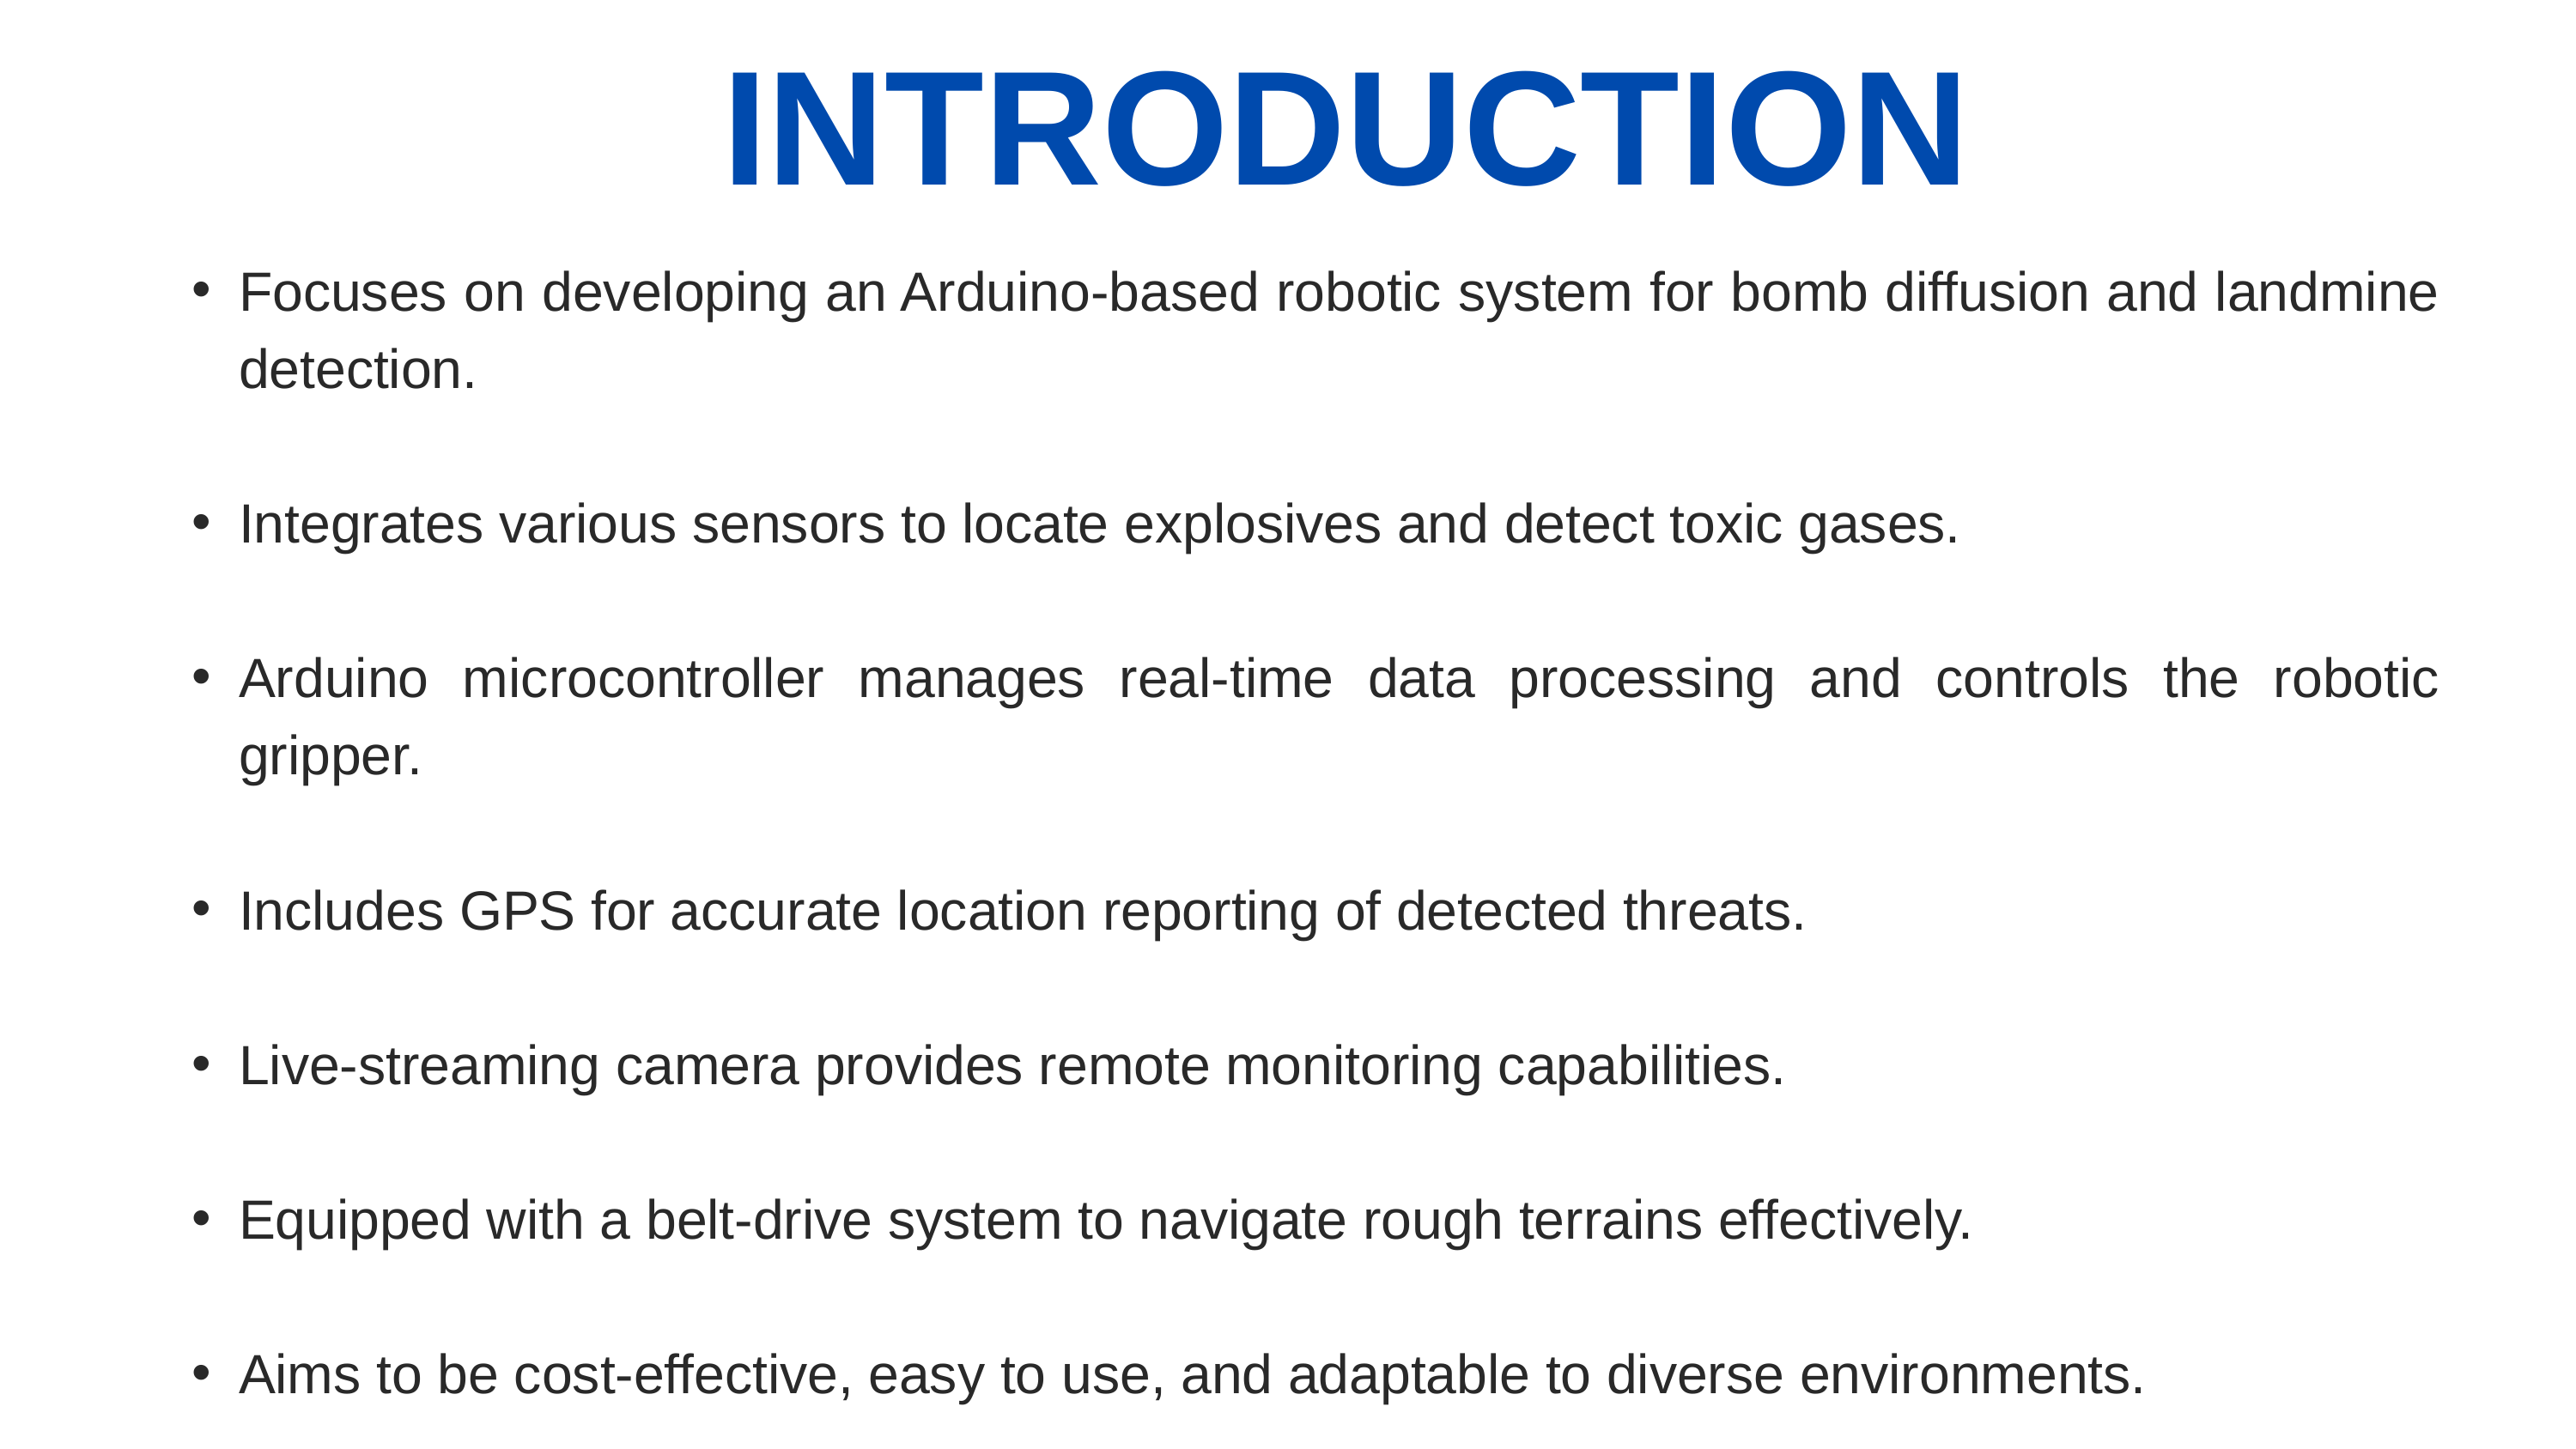

INTRODUCTION

Focuses on developing an Arduino-based robotic system for bomb diffusion and landmine detection.

Integrates various sensors to locate explosives and detect toxic gases.

Arduino microcontroller manages real-time data processing and controls the robotic gripper.

Includes GPS for accurate location reporting of detected threats.

Live-streaming camera provides remote monitoring capabilities.

Equipped with a belt-drive system to navigate rough terrains effectively.

Aims to be cost-effective, easy to use, and adaptable to diverse environments.